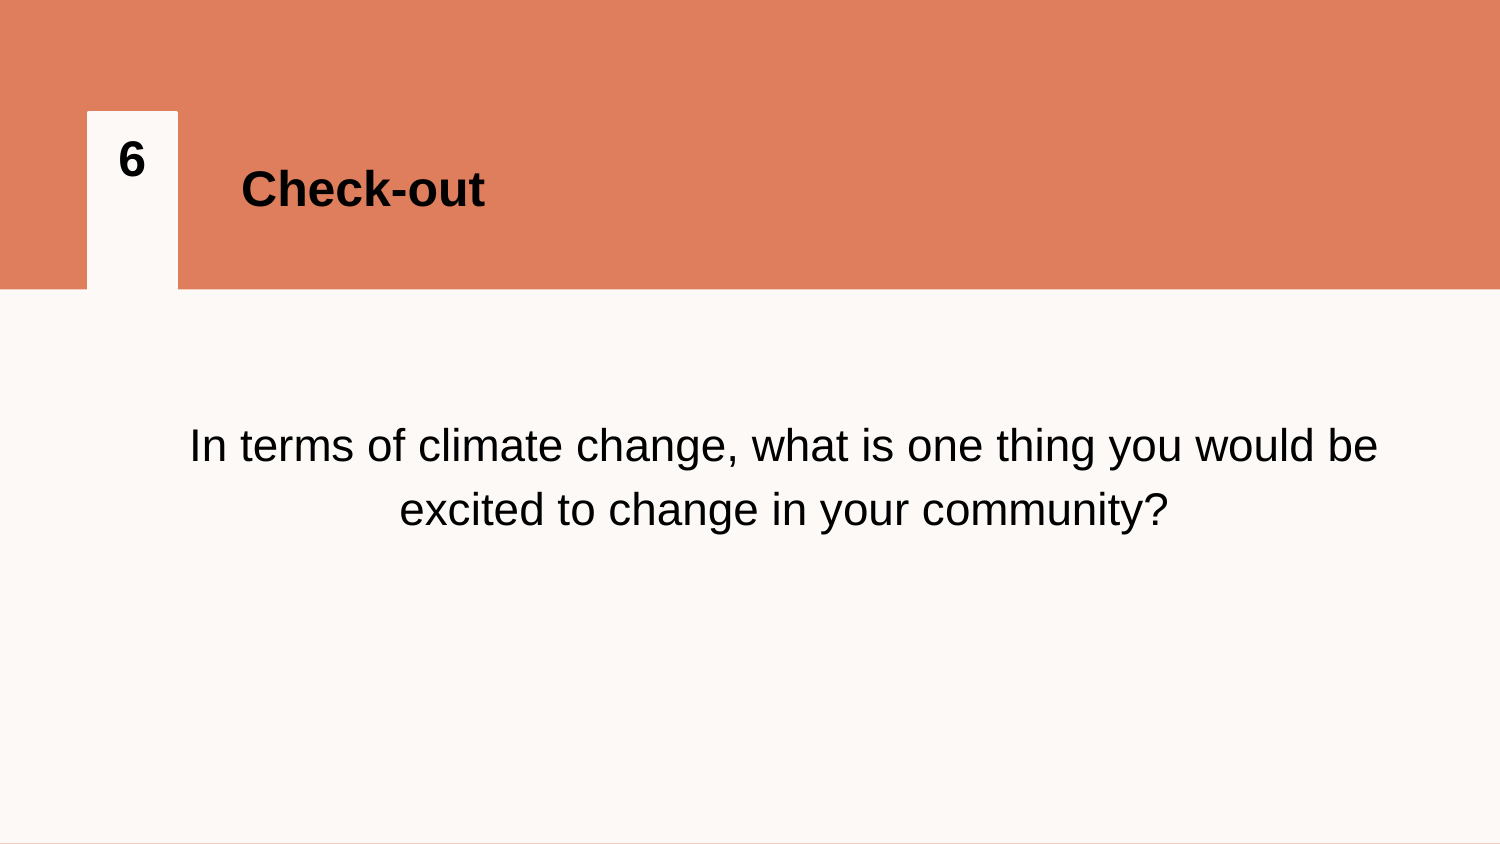

6
Check-out

In terms of climate change, what is one thing you would be excited to change in your community?